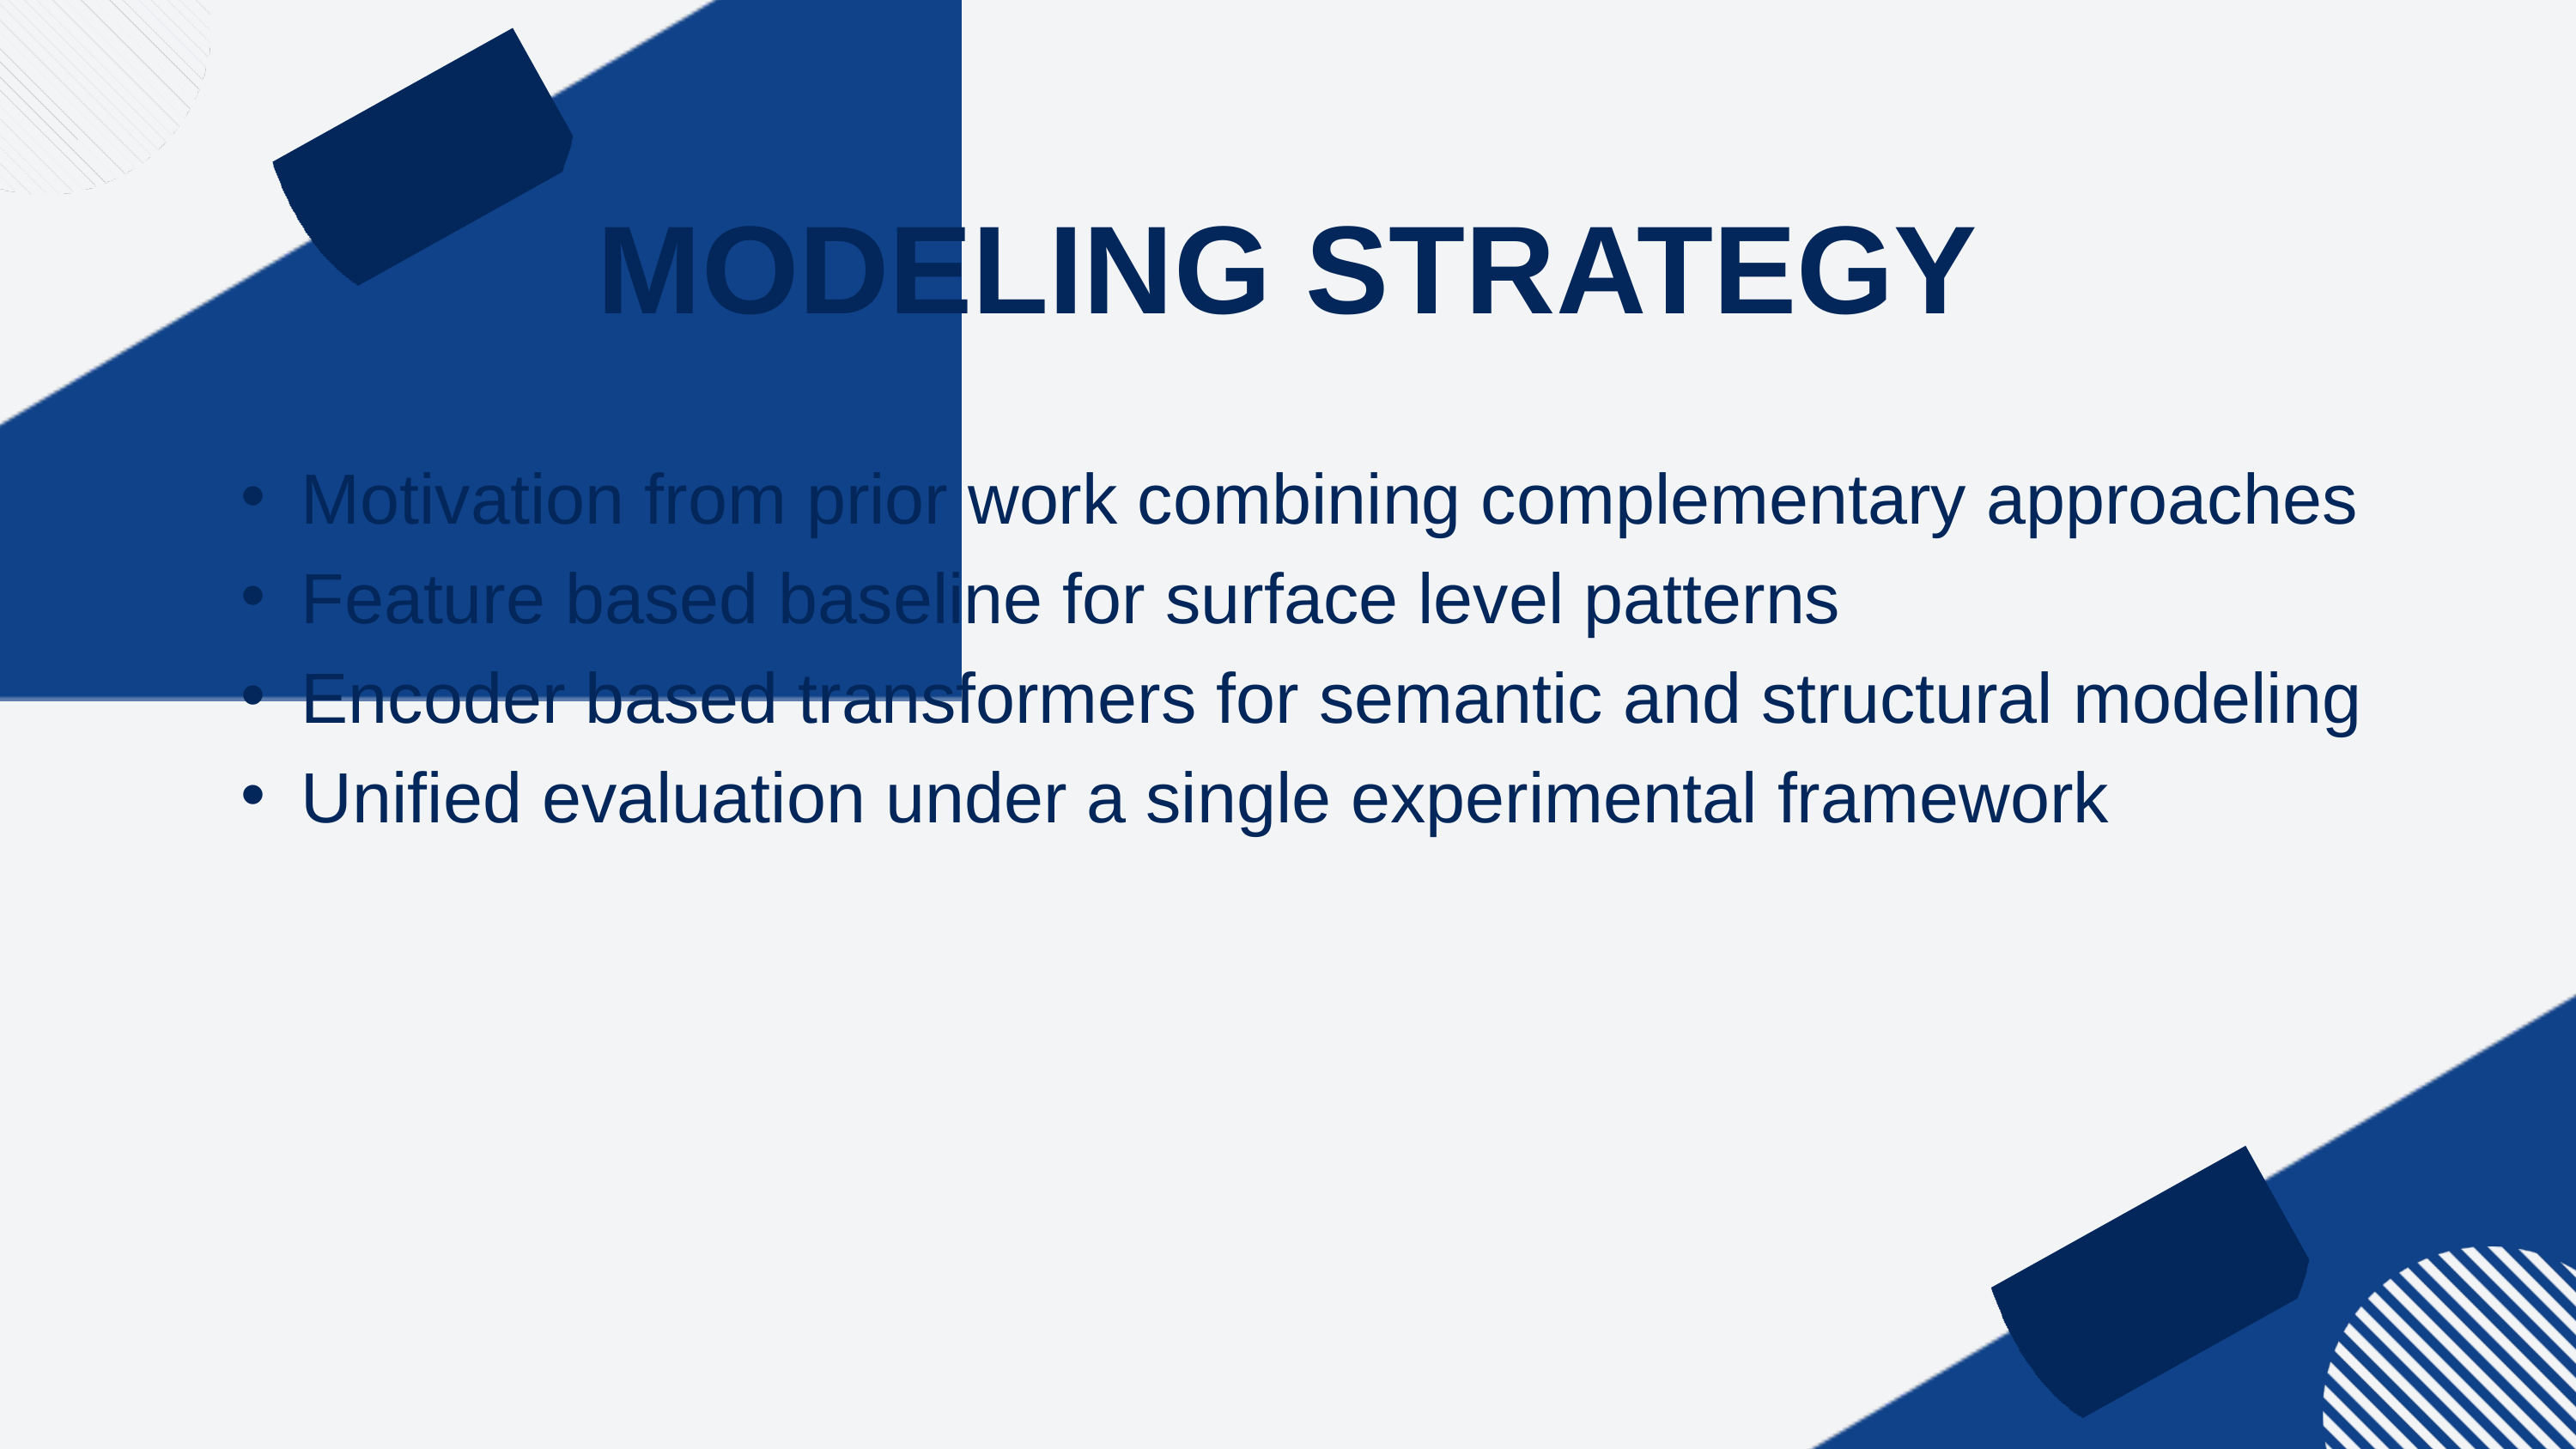

MODELING STRATEGY

Motivation from prior work combining complementary approaches
Feature based baseline for surface level patterns
Encoder based transformers for semantic and structural modeling
Unified evaluation under a single experimental framework